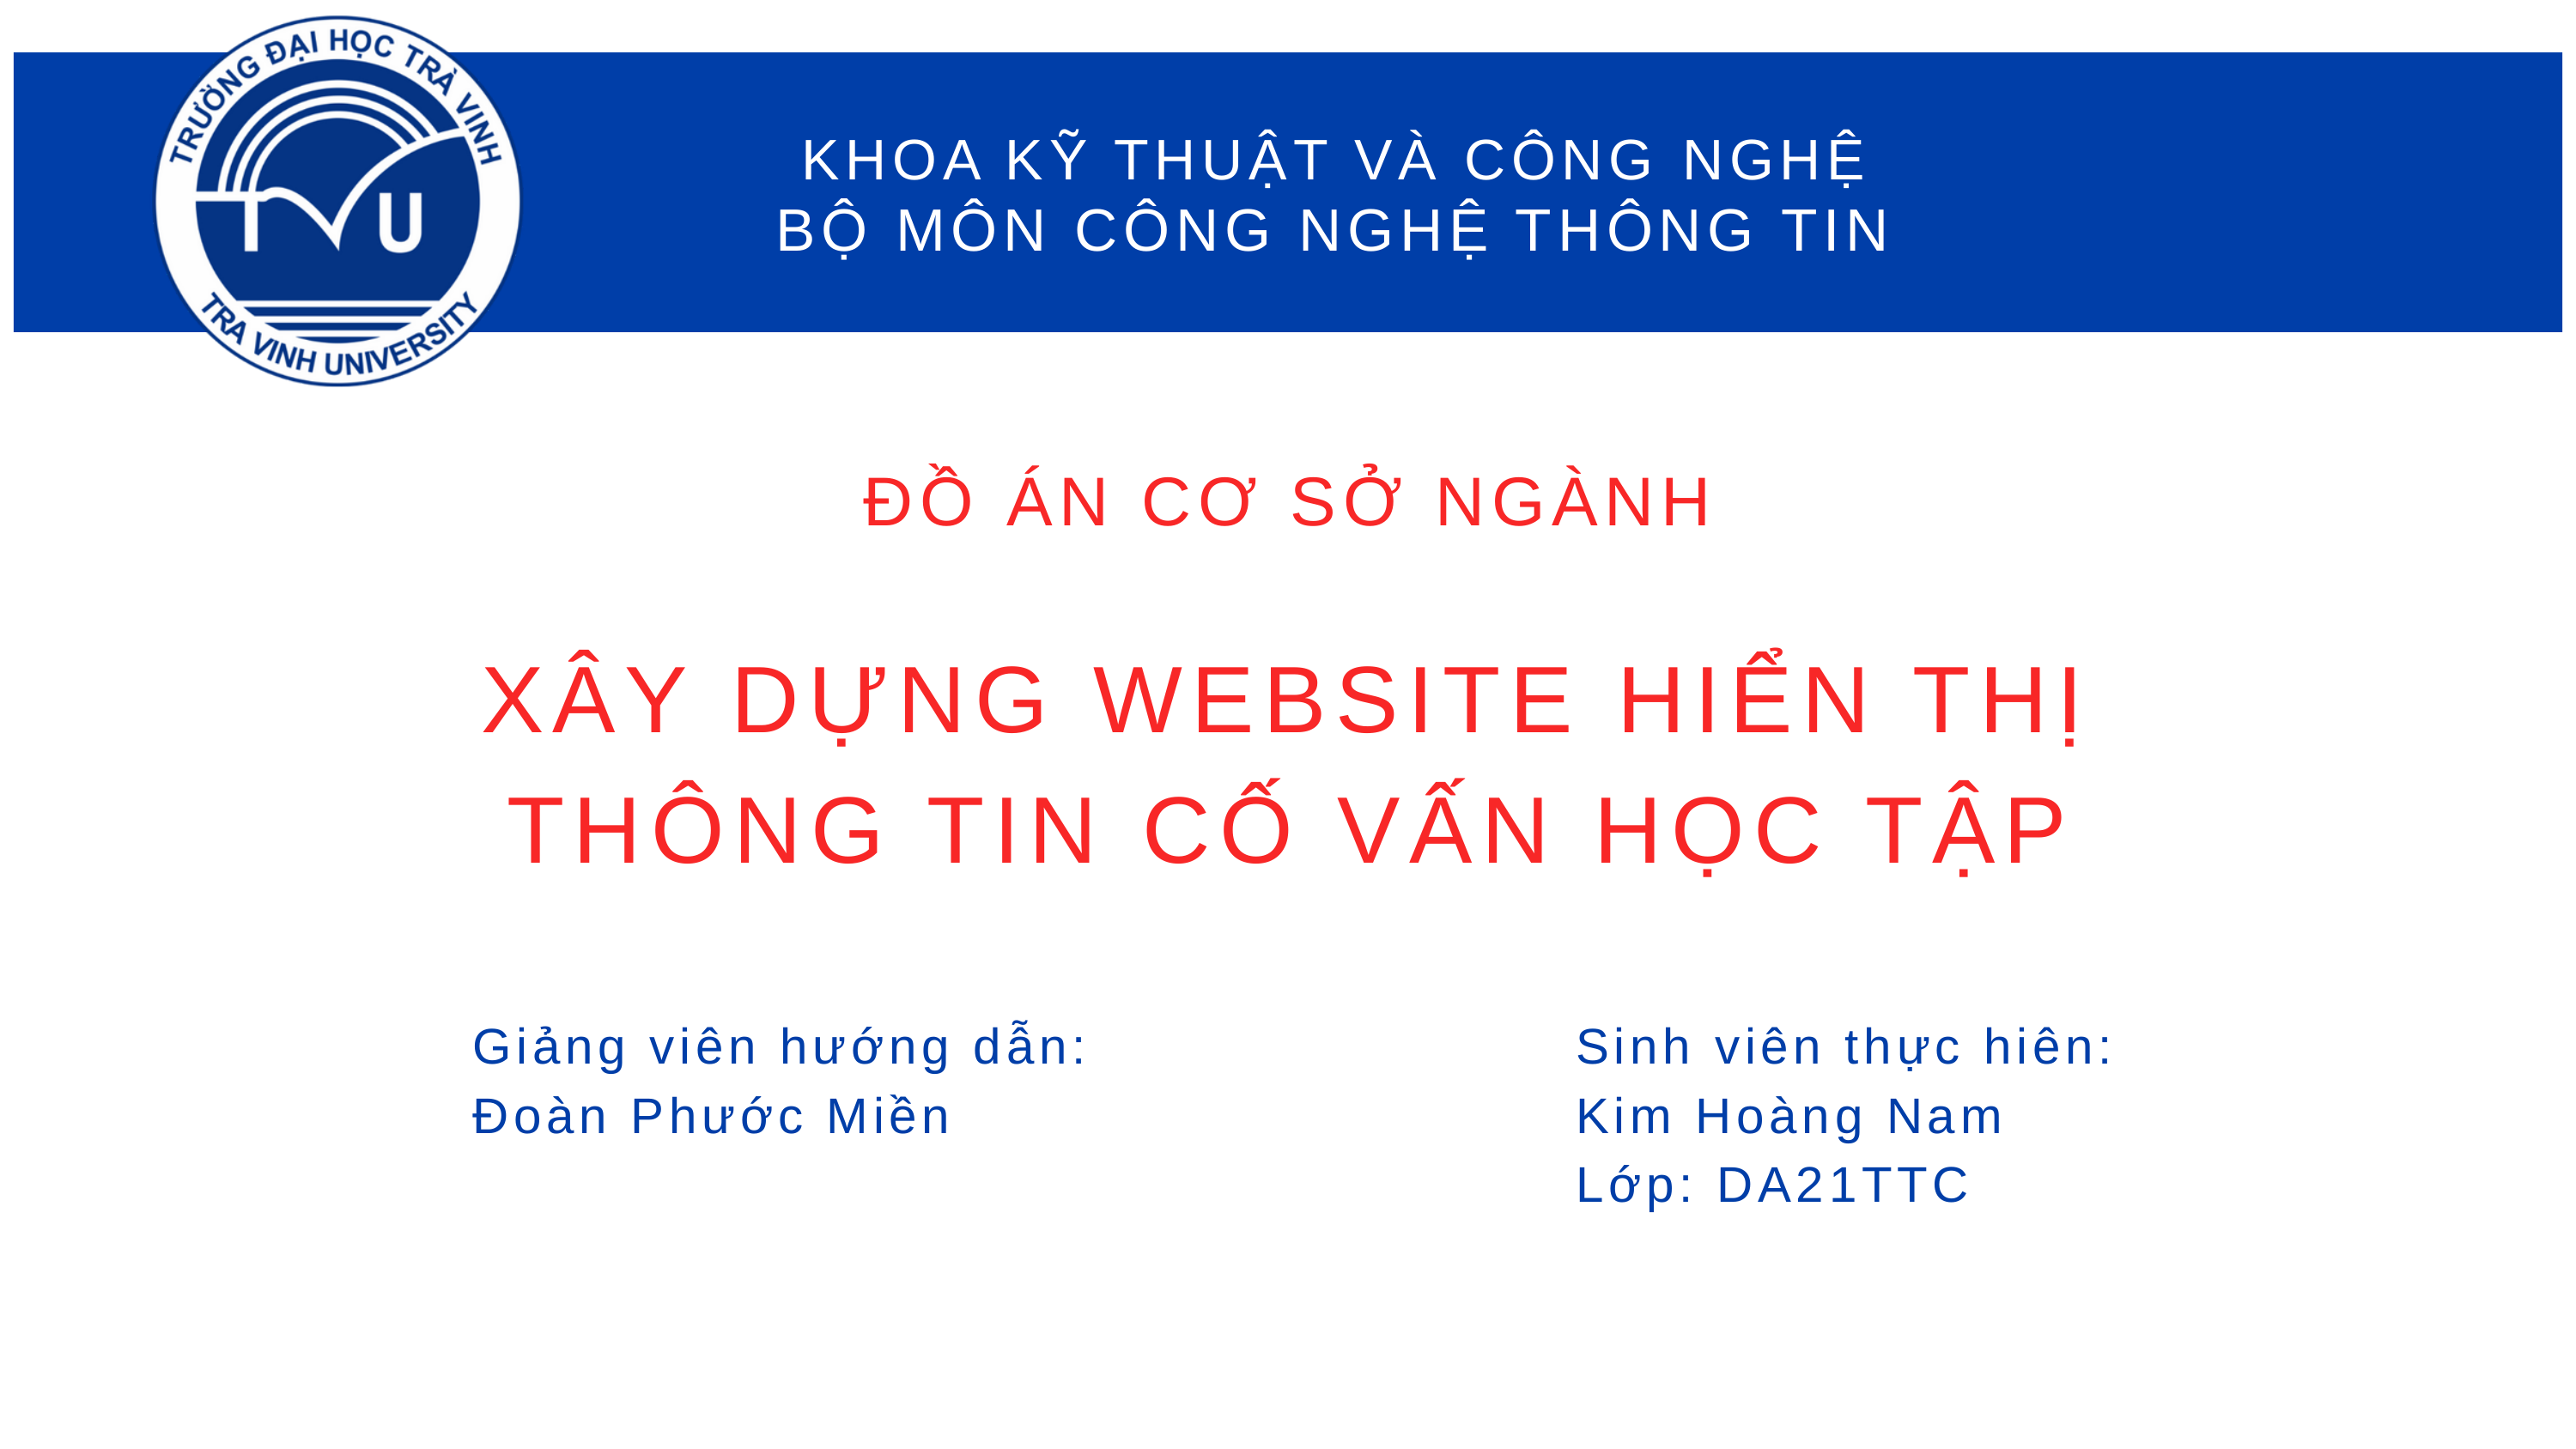

KHOA KỸ THUẬT VÀ CÔNG NGHỆ
BỘ MÔN CÔNG NGHỆ THÔNG TIN

MỞ DẦU
ĐỒ ÁN CƠ SỞ NGÀNH
CHƯƠNG 1
XÂY DỰNG WEBSITE HIỂN THỊ THÔNG TIN CỐ VẤN HỌC TẬP
CHƯƠNG 2
CHƯƠNG 3
CHƯƠNG 4
Giảng viên hướng dẫn:
Đoàn Phước Miền
Sinh viên thực hiên:
Kim Hoàng Nam
Lớp: DA21TTC
CHƯƠNG 5